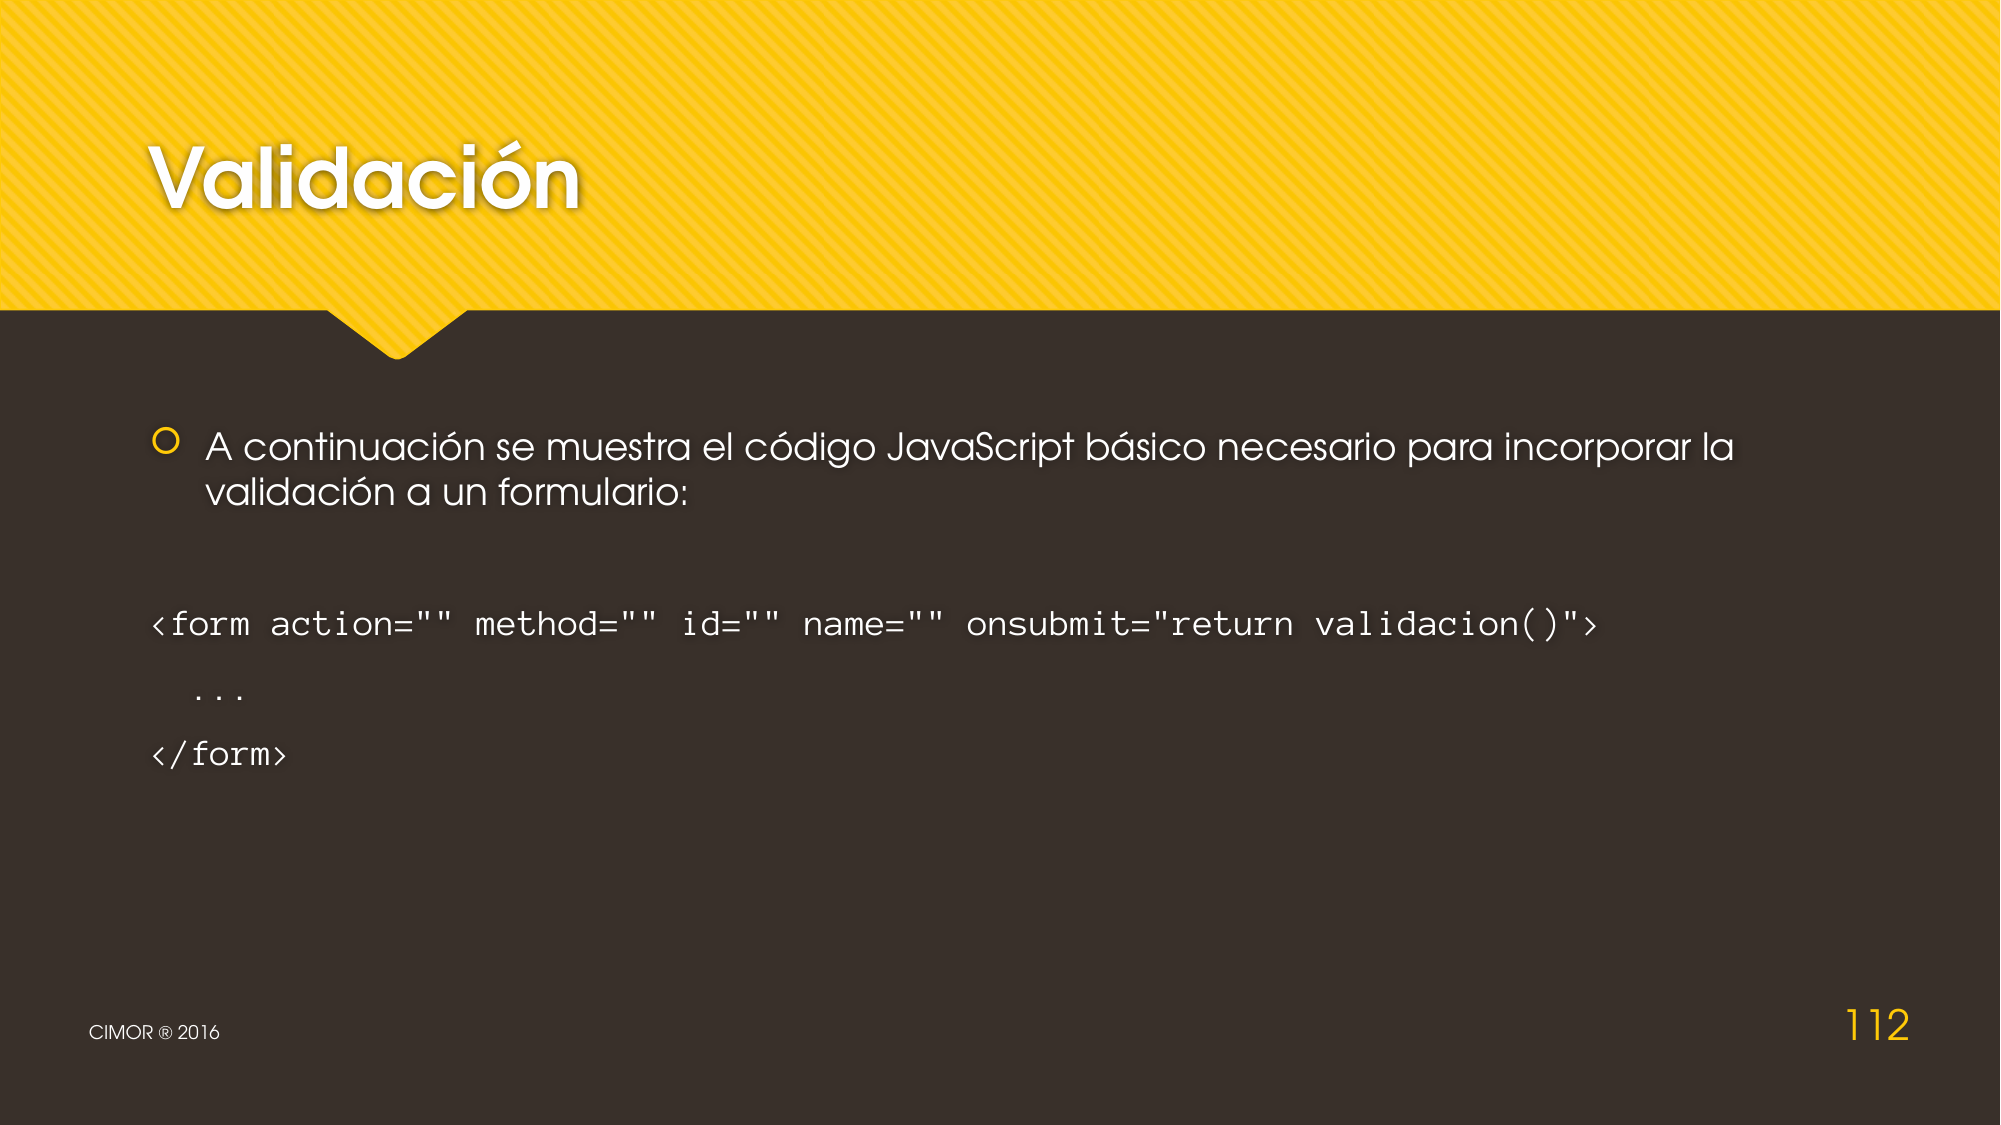

# Validación
A continuación se muestra el código JavaScript básico necesario para incorporar la validación a un formulario:

<form action="" method="" id="" name="" onsubmit="return validacion()">
  ...
</form>

112
CIMOR ® 2016